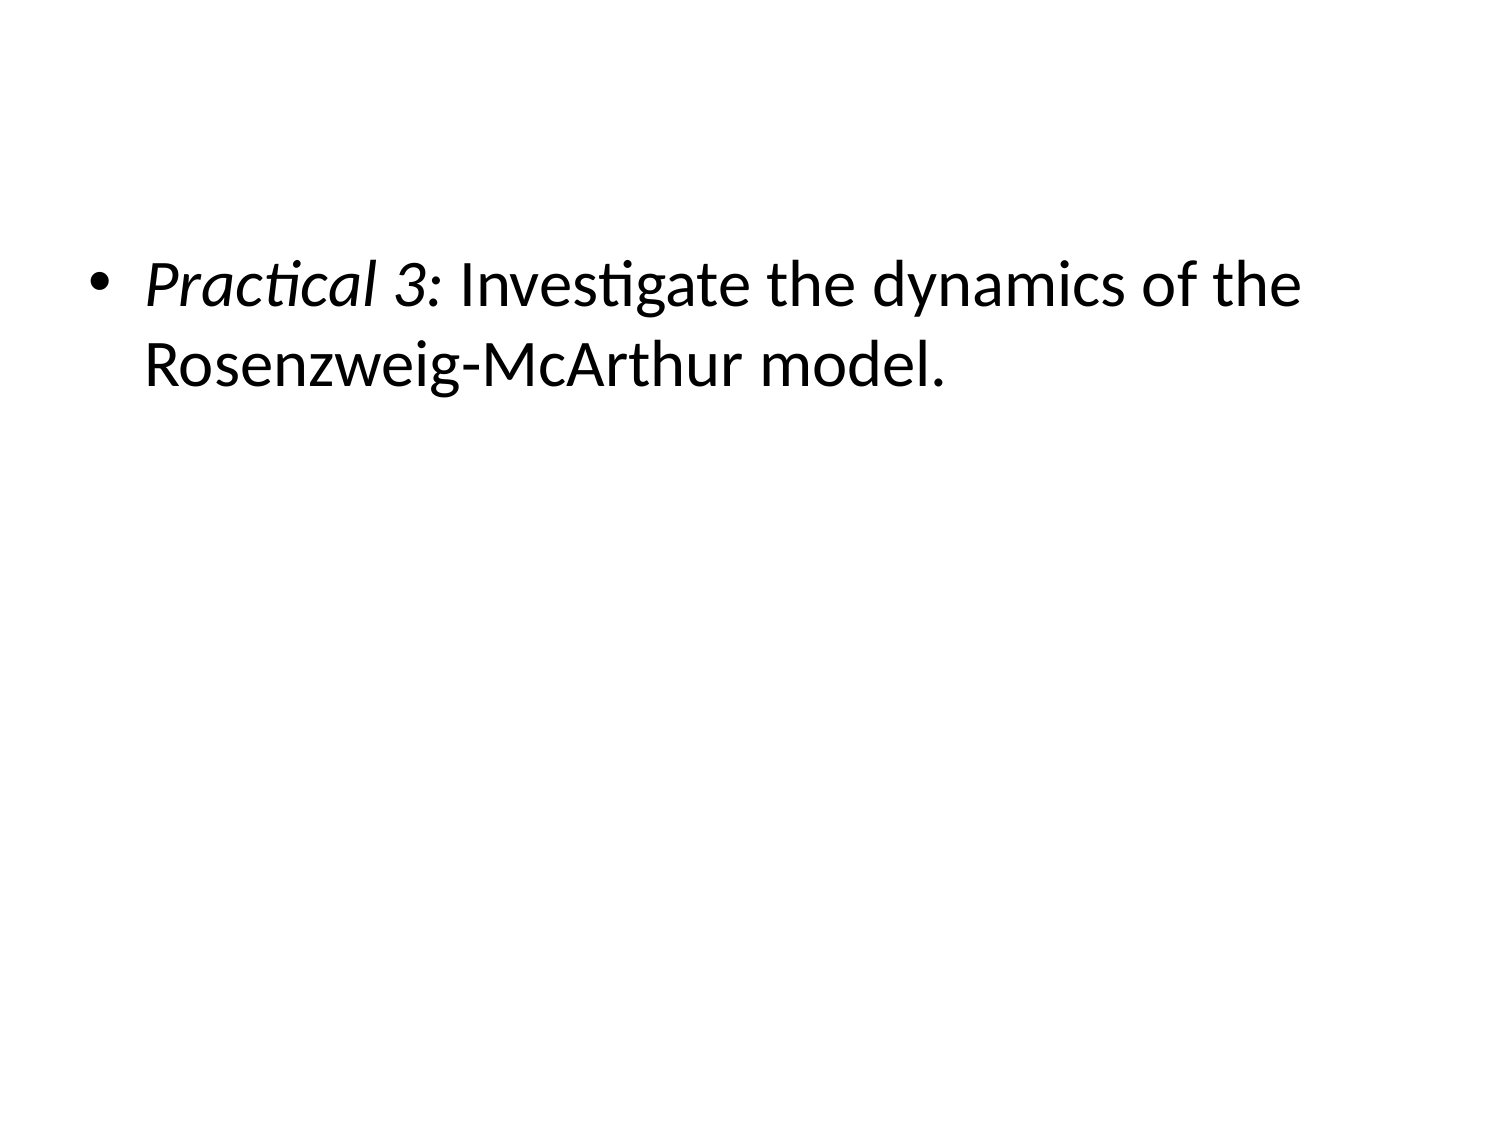

#
Practical 3: Investigate the dynamics of the Rosenzweig-McArthur model.